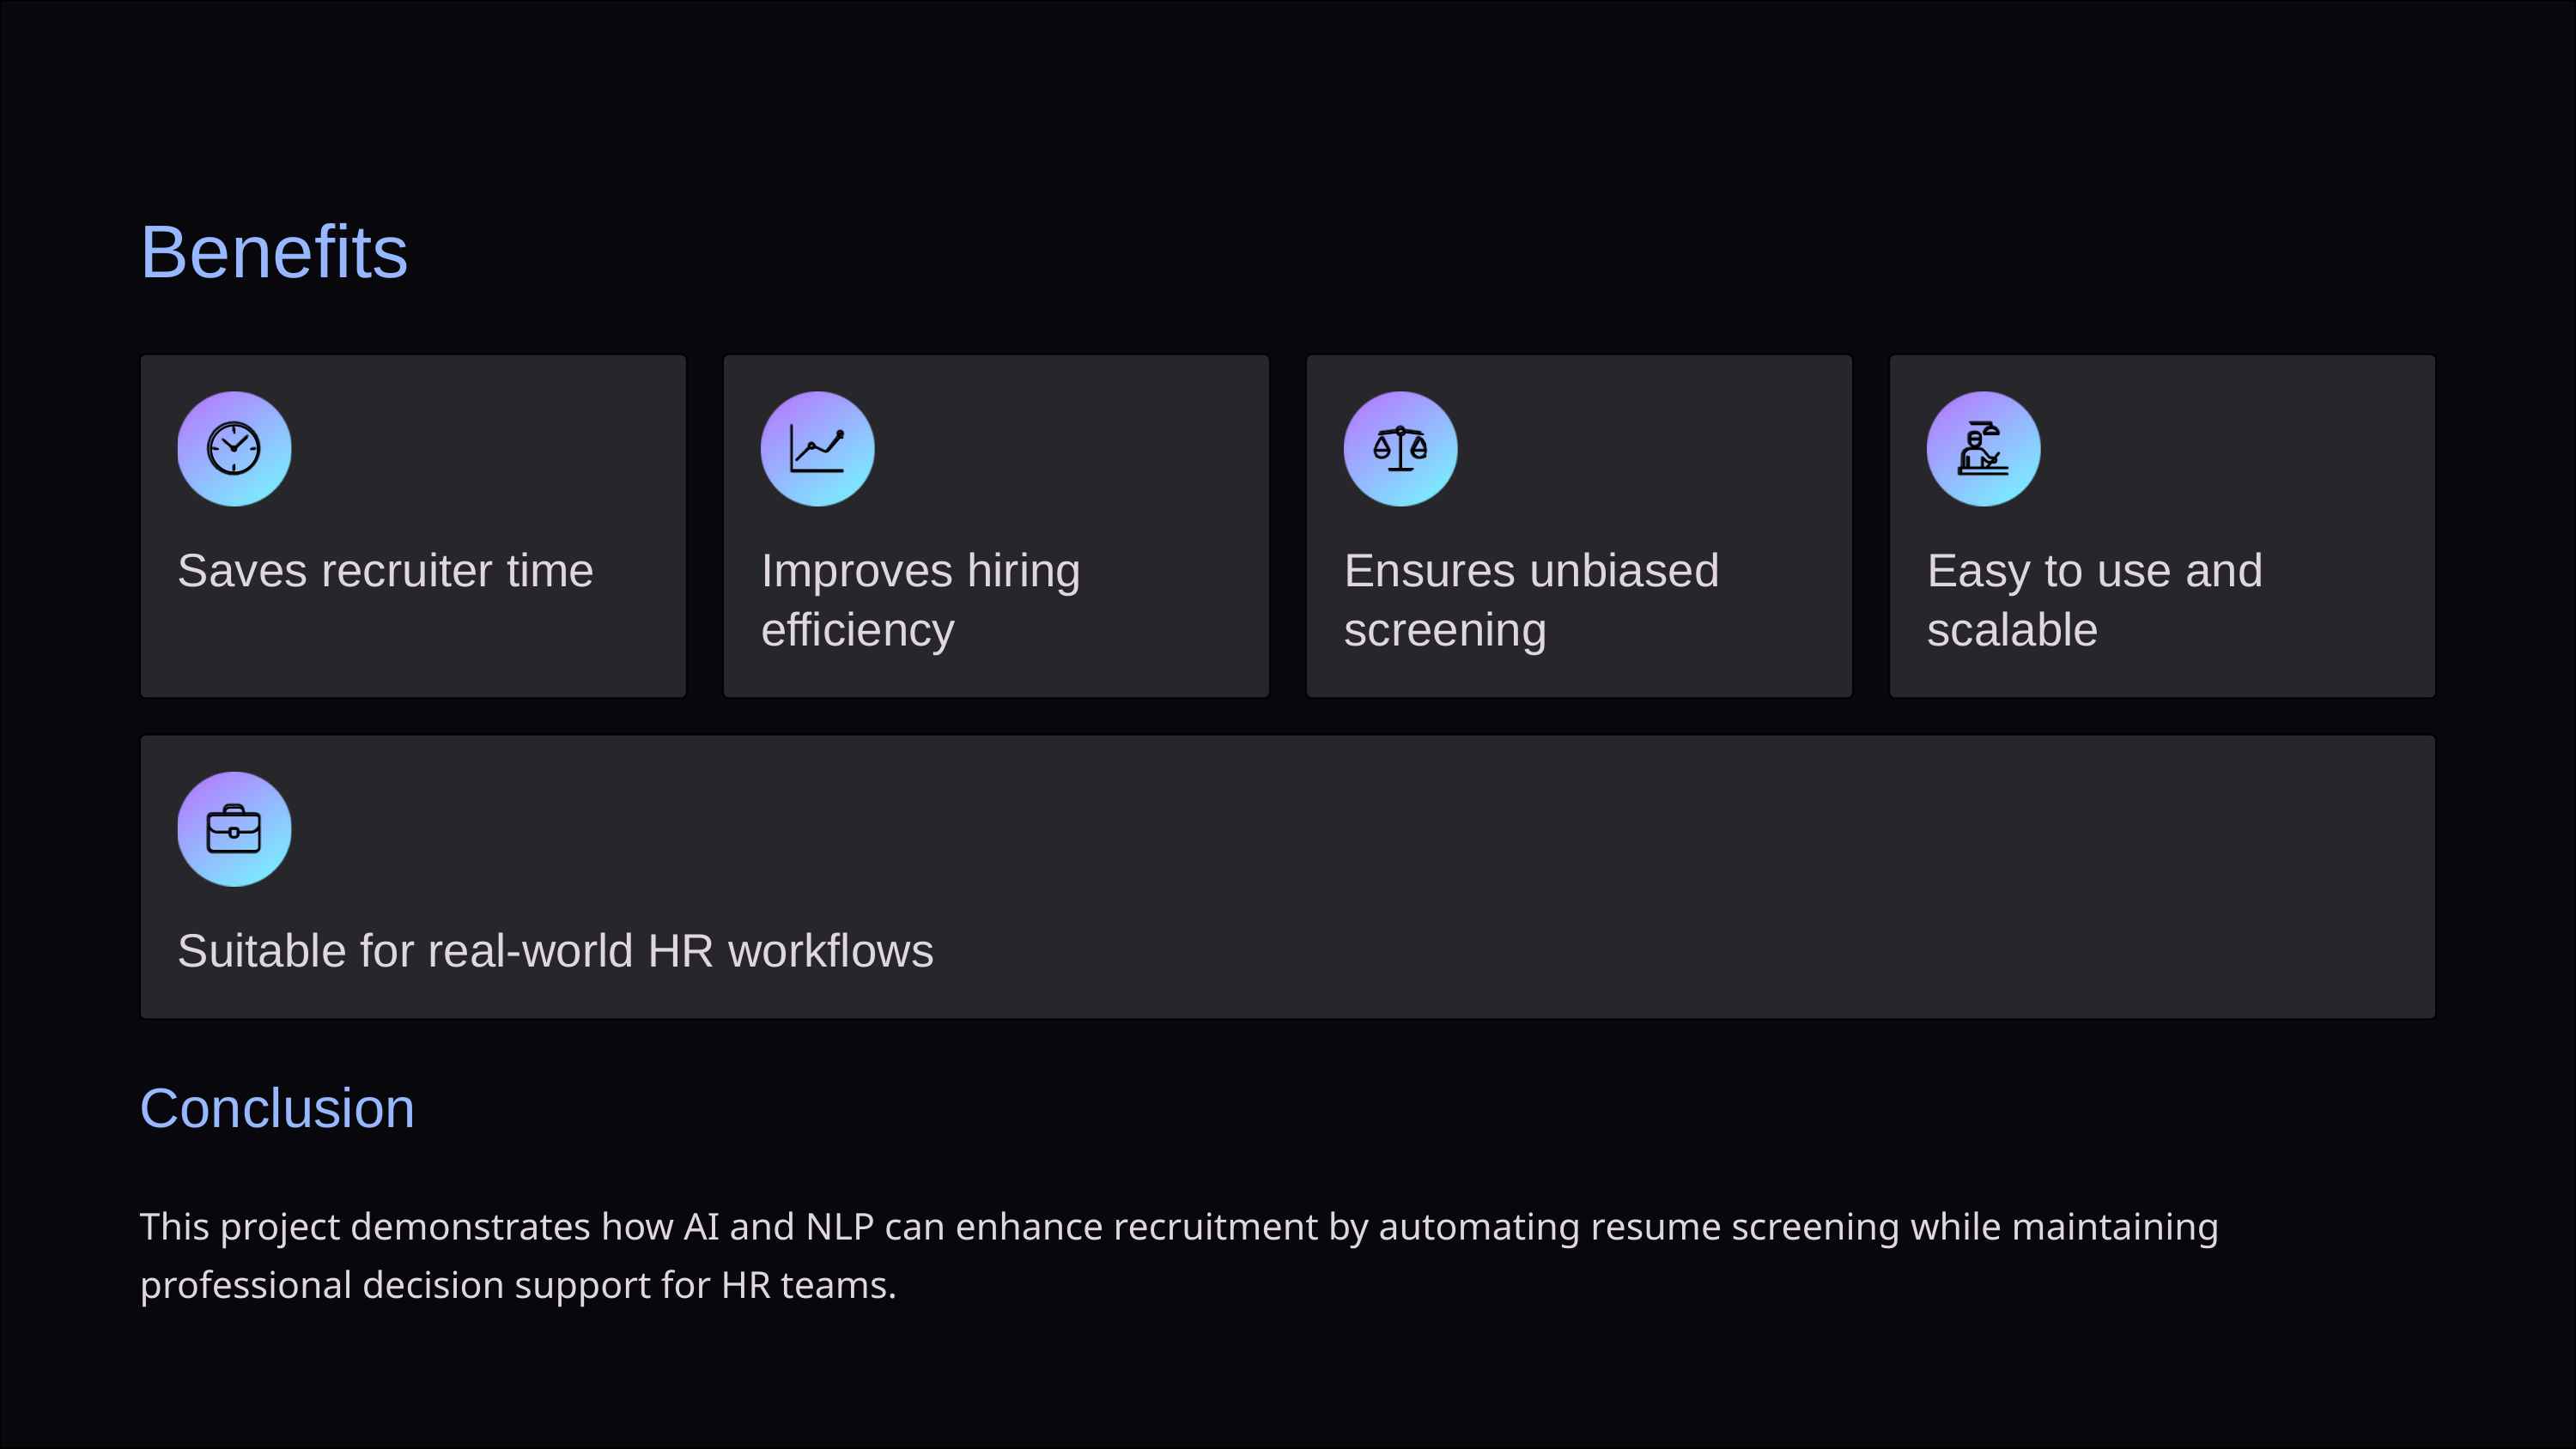

Benefits

Saves recruiter time
Improves hiring efficiency
Ensures unbiased screening
Easy to use and scalable

Suitable for real-world HR workflows
Conclusion
This project demonstrates how AI and NLP can enhance recruitment by automating resume screening while maintaining professional decision support for HR teams.